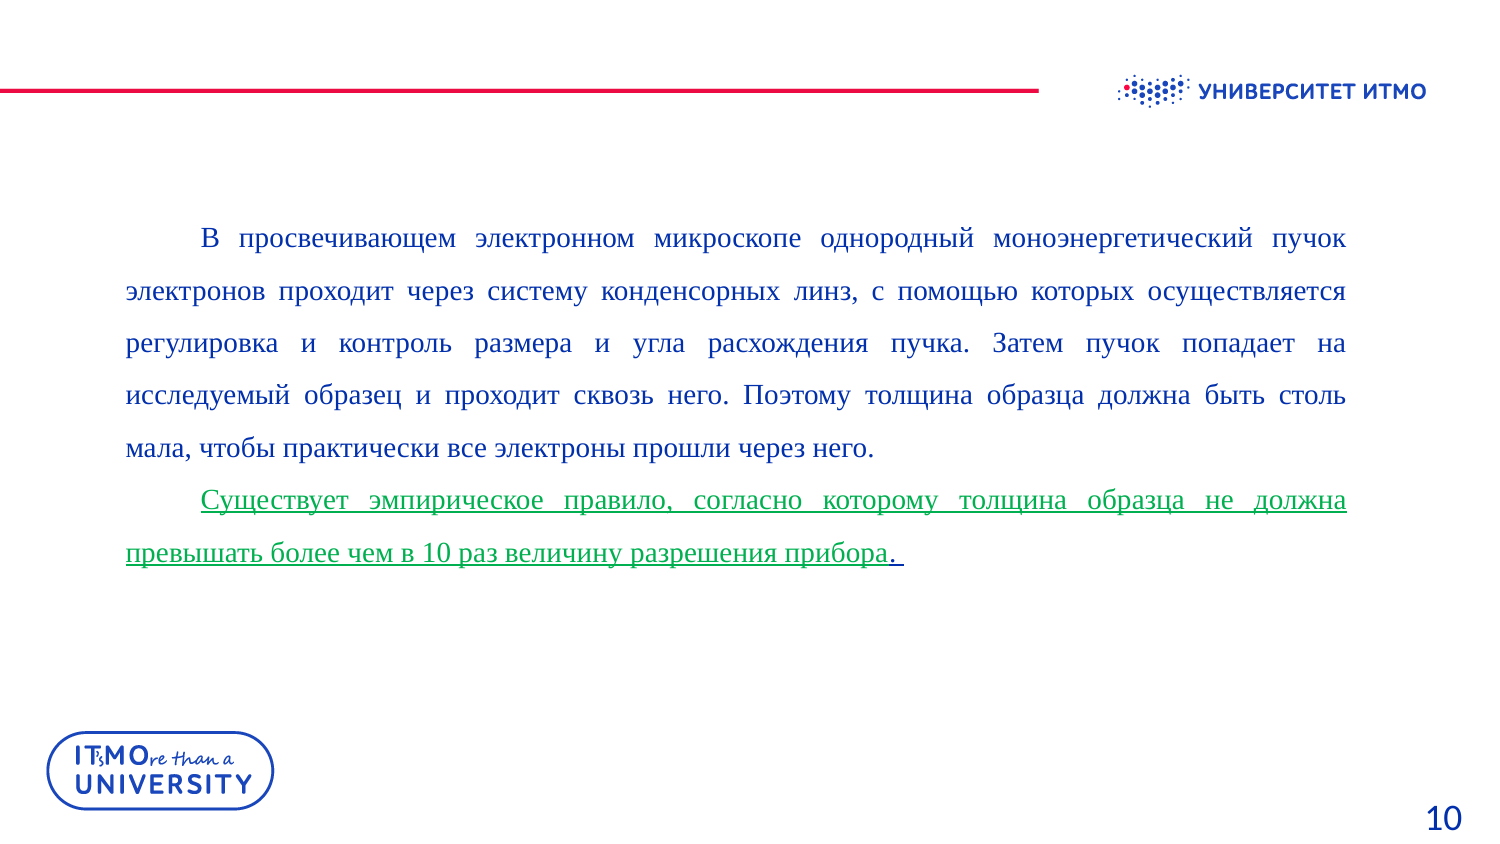

В просвечивающем электронном микроскопе однородный моноэнергетический пучок электронов проходит через систему конденсорных линз, с помощью которых осуществляется регулировка и контроль размера и угла расхождения пучка. Затем пучок попадает на исследуемый образец и проходит сквозь него. Поэтому толщина образца должна быть столь мала, чтобы практически все электроны прошли через него.
Существует эмпирическое правило, согласно которому толщина образца не должна превышать более чем в 10 раз величину разрешения прибора.
10